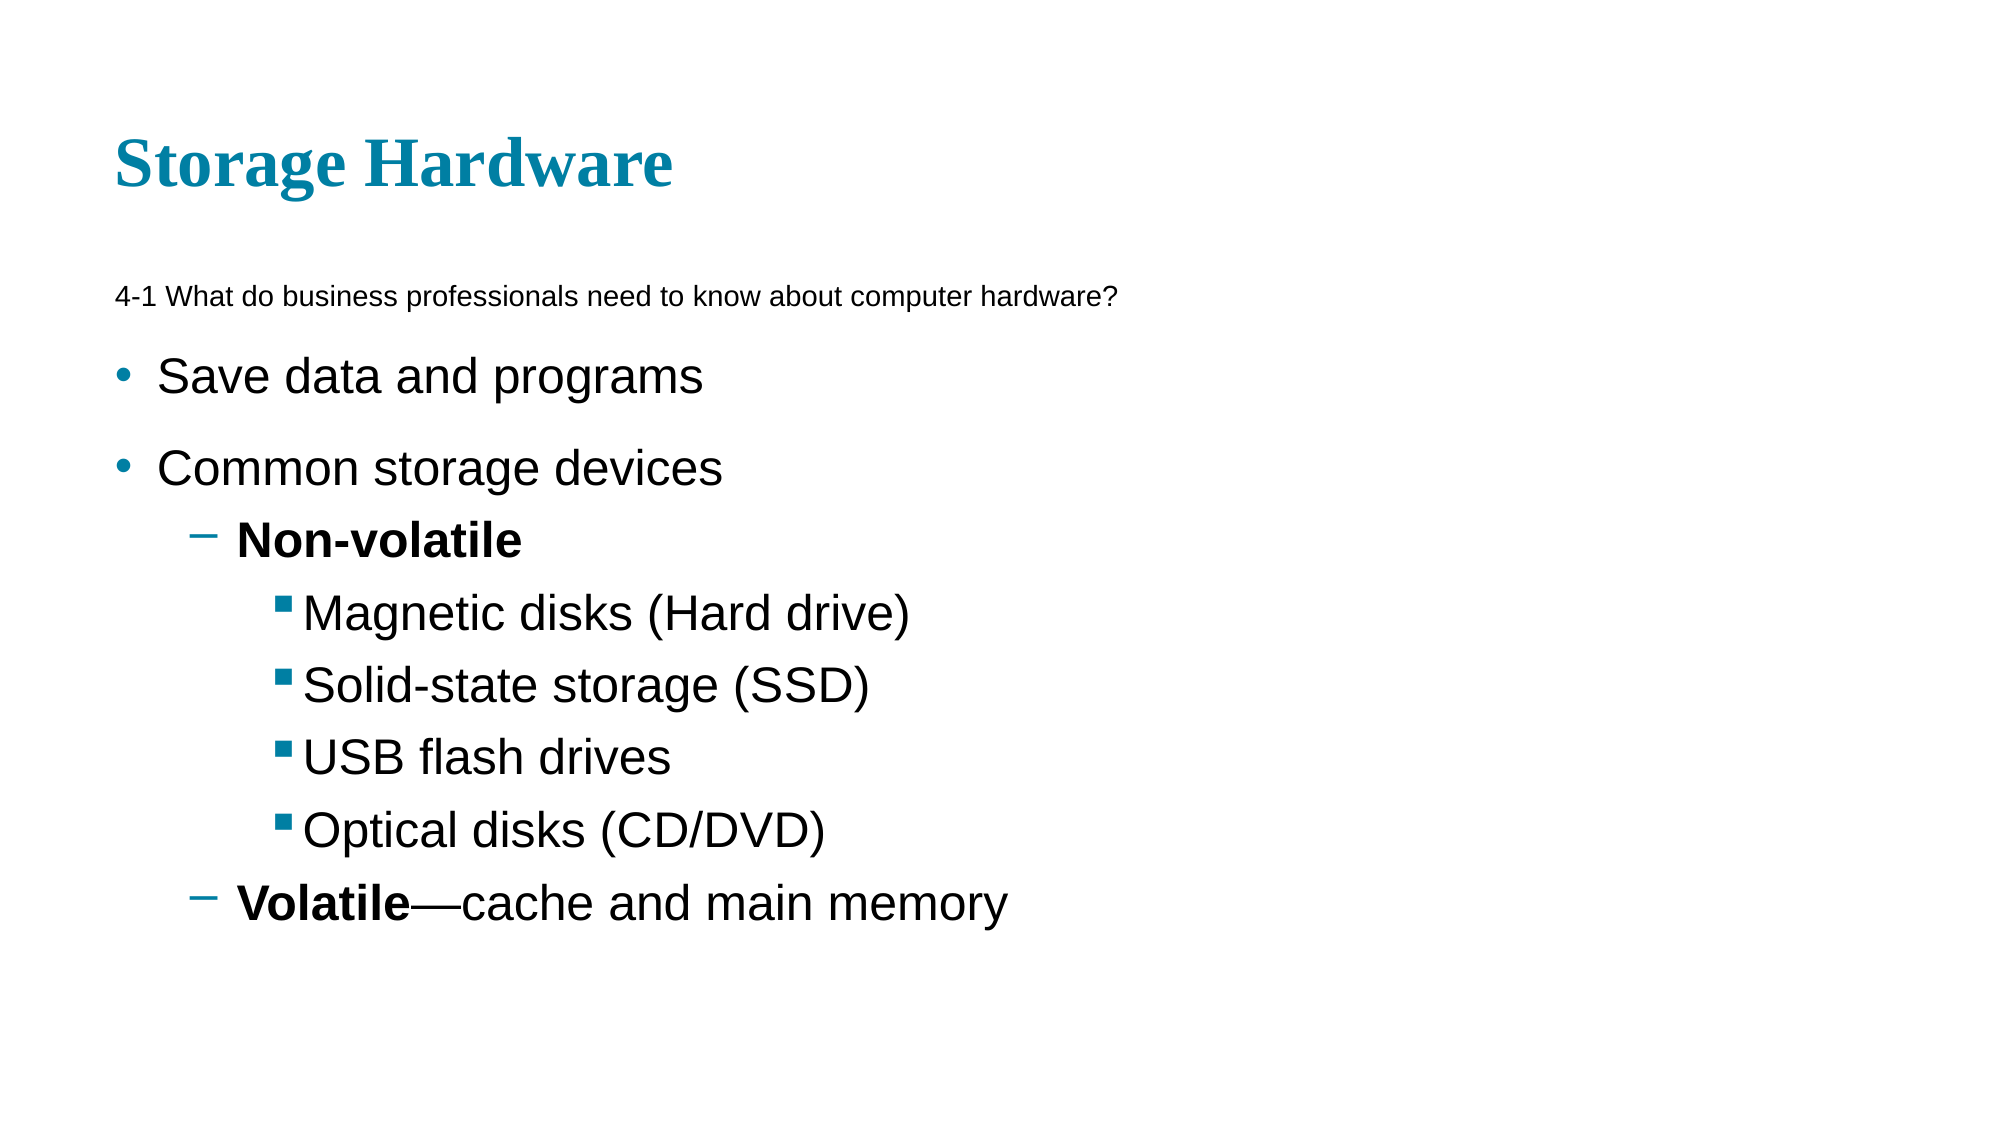

# Storage Hardware
4-1 What do business professionals need to know about computer hardware?
Save data and programs
Common storage devices
Non-volatile
Magnetic disks (Hard drive)
Solid-state storage (S S D)
USB flash drives
Optical disks (C D/D V D)
Volatile—cache and main memory